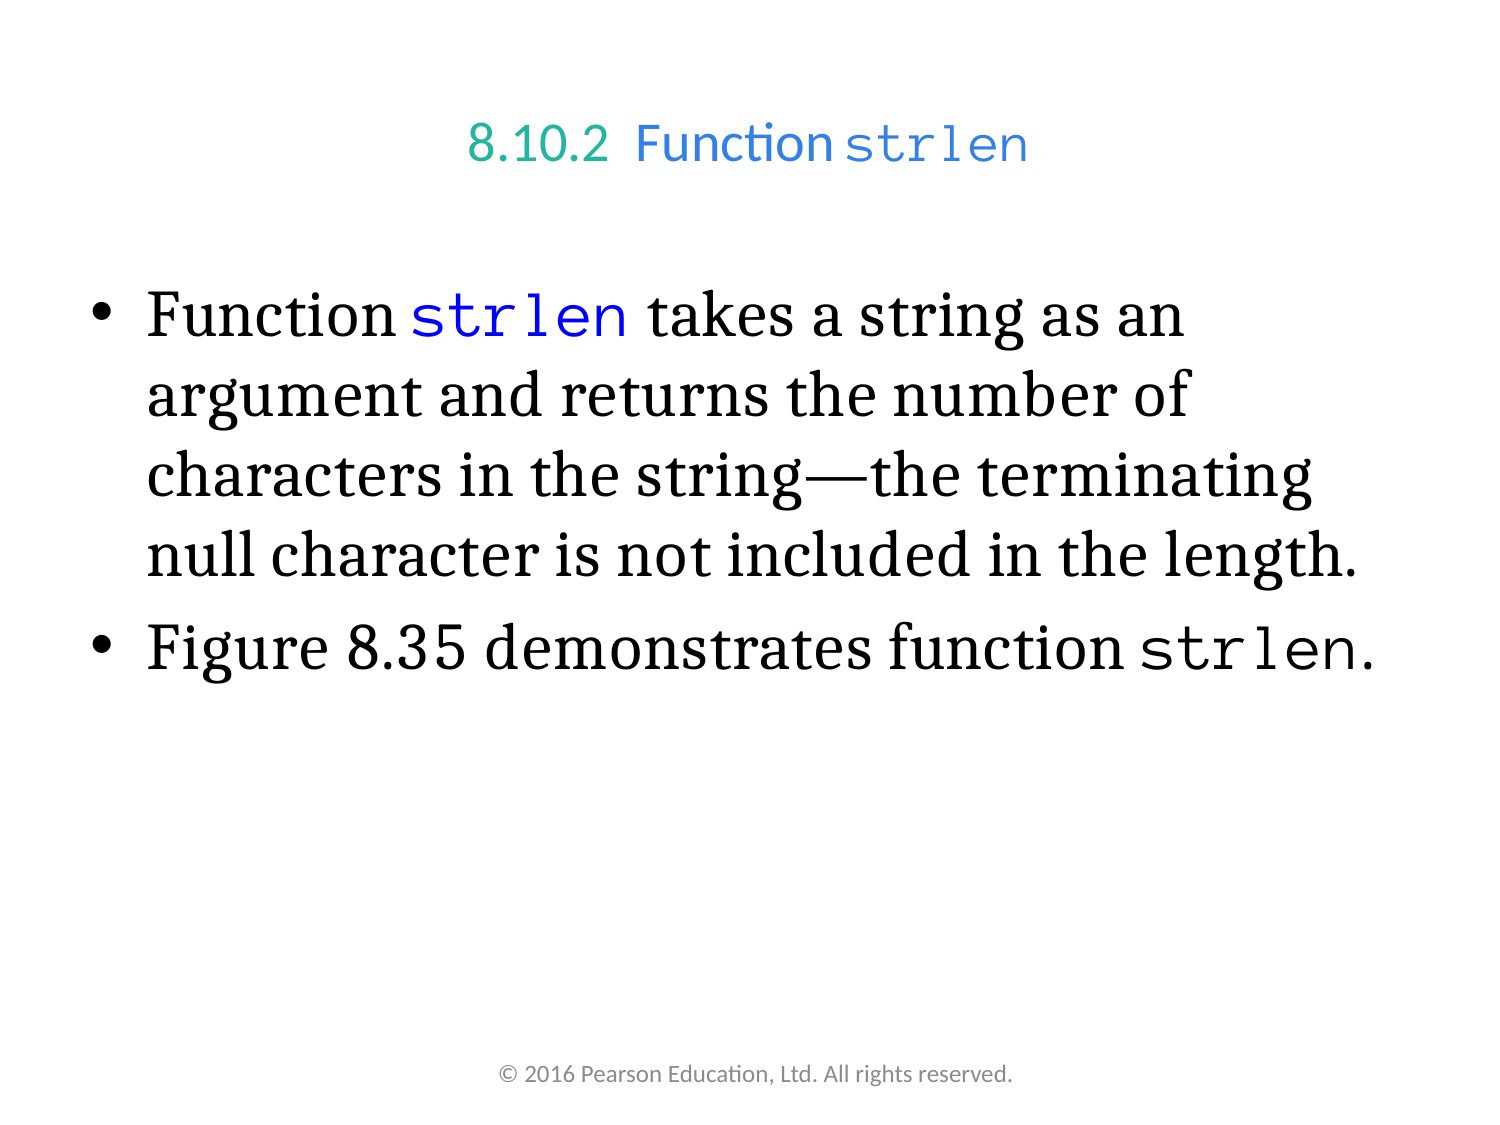

# 8.10.2  Function strlen
Function strlen takes a string as an argument and returns the number of characters in the string—the terminating null character is not included in the length.
Figure 8.35 demonstrates function strlen.
© 2016 Pearson Education, Ltd. All rights reserved.